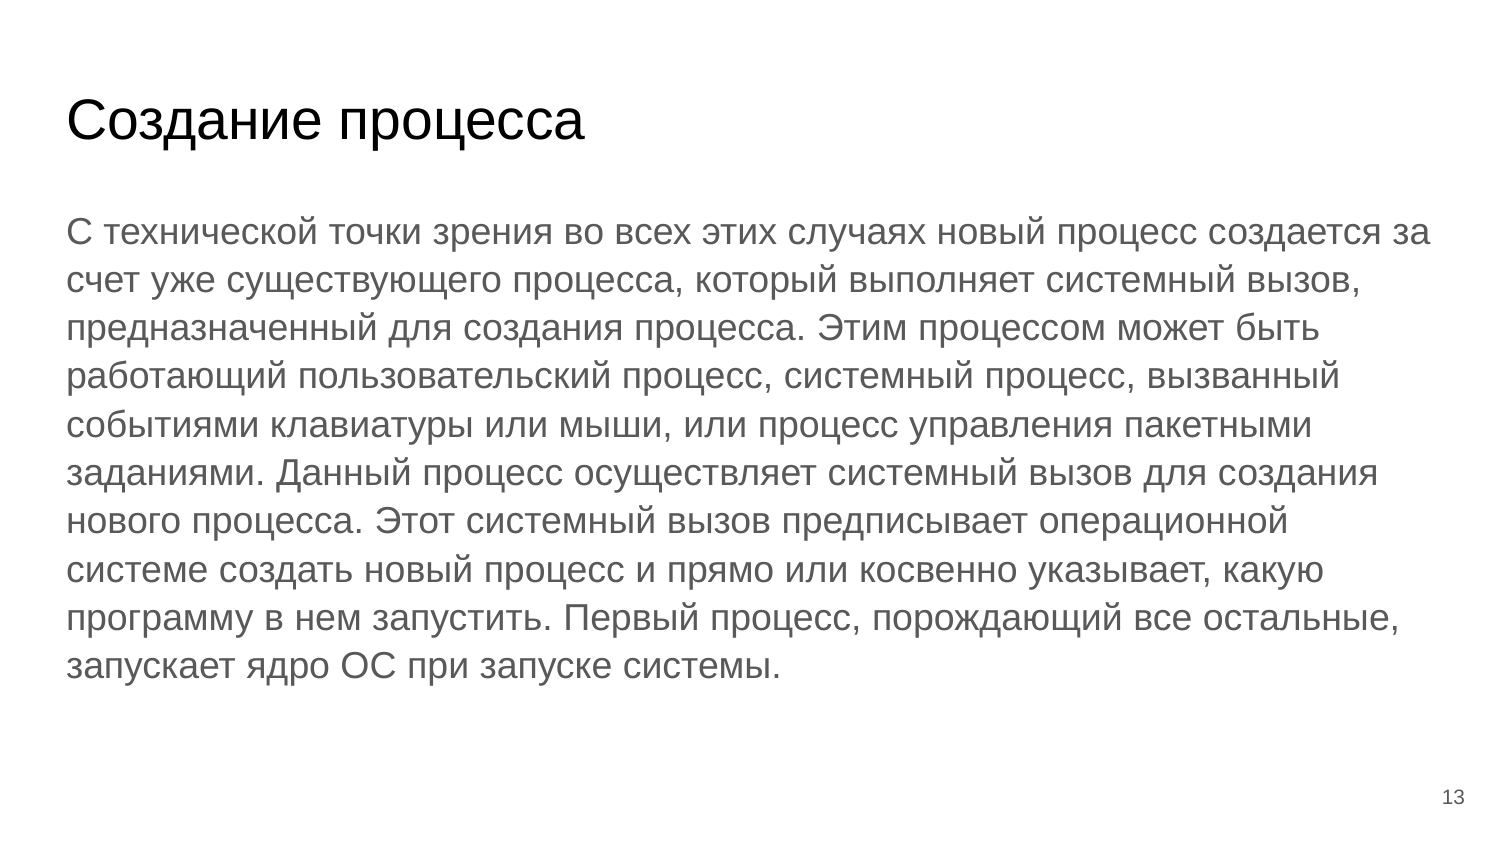

# Создание процесса
С технической точки зрения во всех этих случаях новый процесс создается за счет уже существующего процесса, который выполняет системный вызов, предназначенный для создания процесса. Этим процессом может быть работающий пользовательский процесс, системный процесс, вызванный событиями клавиатуры или мыши, или процесс управления пакетными заданиями. Данный процесс осуществляет системный вызов для создания нового процесса. Этот системный вызов предписывает операционной системе создать новый процесс и прямо или косвенно указывает, какую программу в нем запустить. Первый процесс, порождающий все остальные, запускает ядро ОС при запуске системы.
13